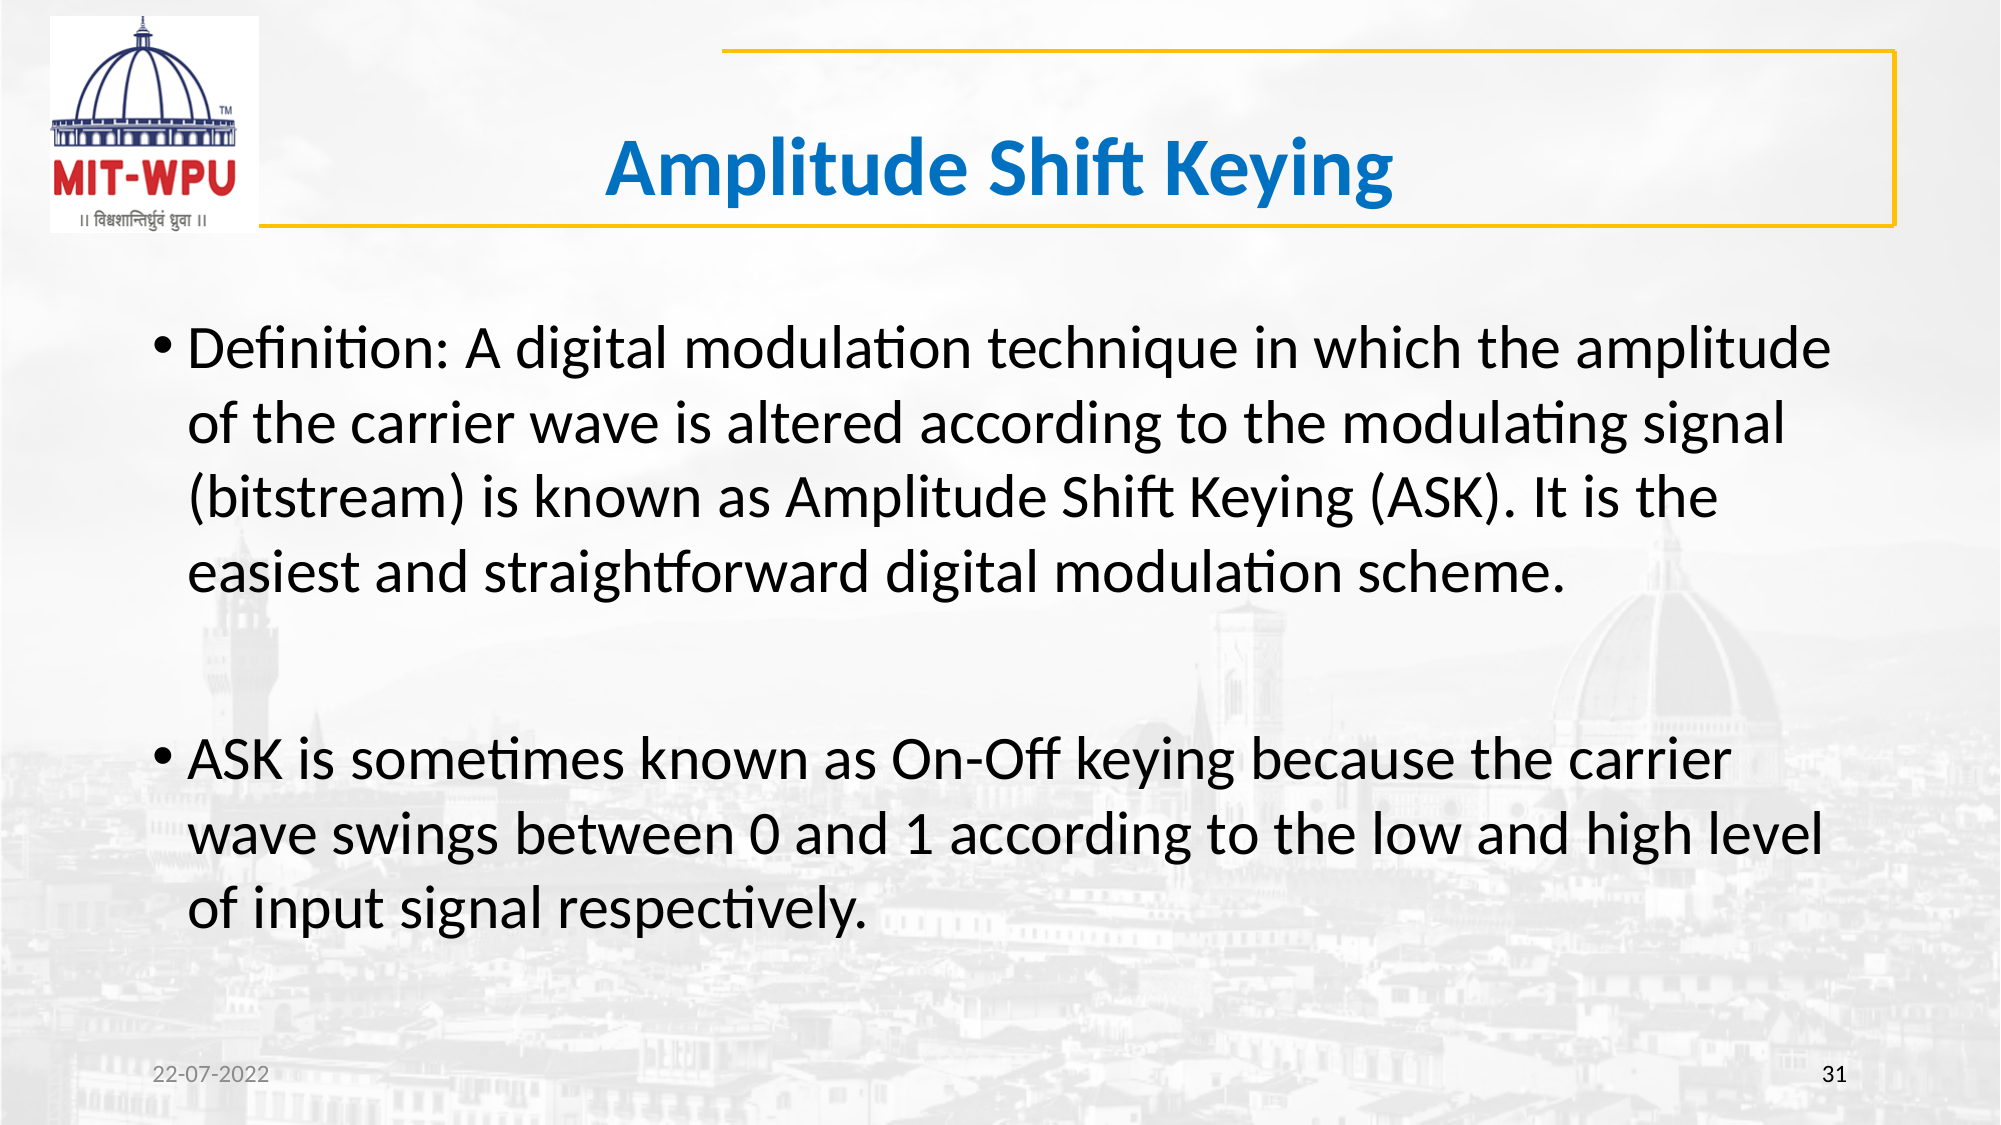

# Amplitude Shift Keying
Definition: A digital modulation technique in which the amplitude of the carrier wave is altered according to the modulating signal (bitstream) is known as Amplitude Shift Keying (ASK). It is the easiest and straightforward digital modulation scheme.

ASK is sometimes known as On-Off keying because the carrier wave swings between 0 and 1 according to the low and high level of input signal respectively.
22-07-2022
31